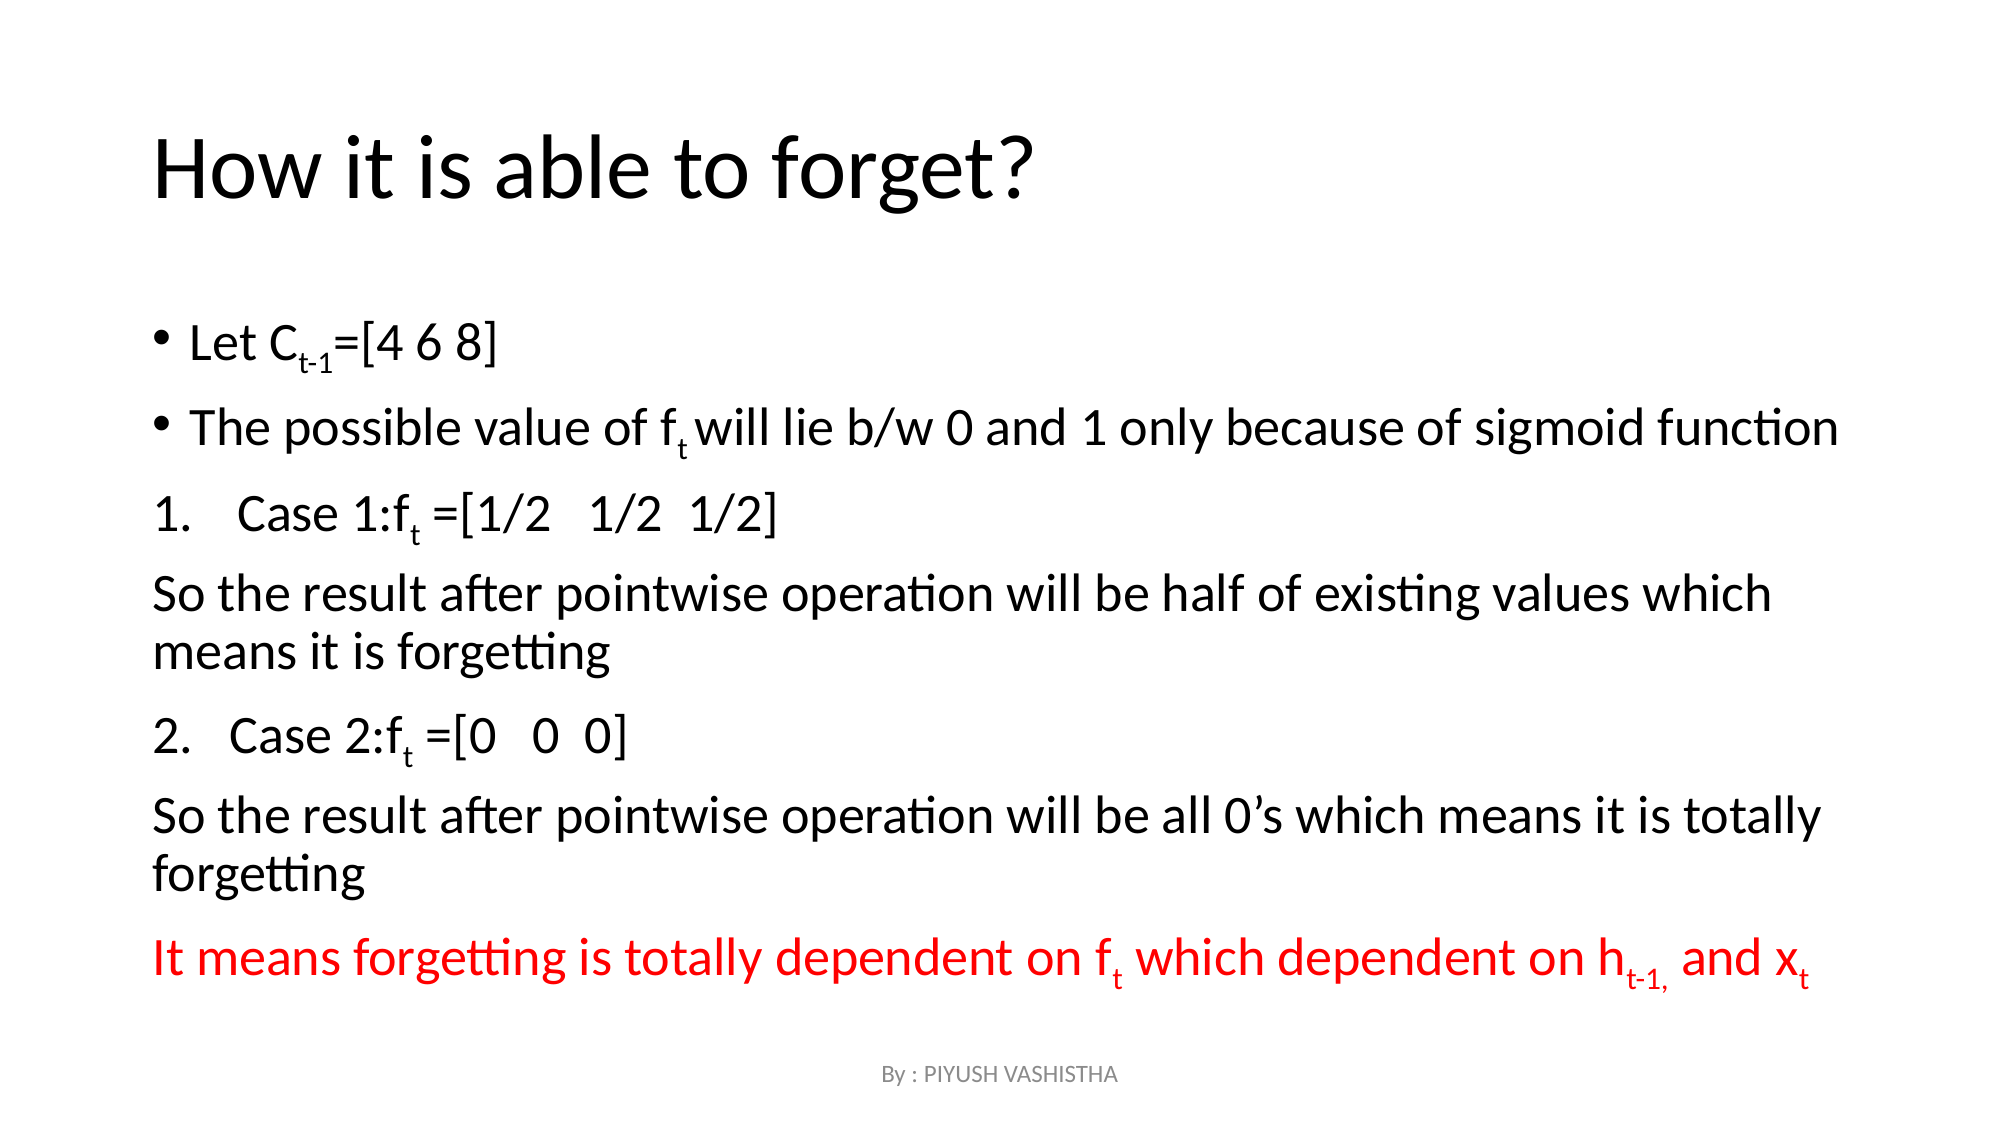

# How it is able to forget?
Let Ct-1=[4 6 8]
The possible value of ft will lie b/w 0 and 1 only because of sigmoid function
Case 1:ft =[1/2   1/2  1/2]
So the result after pointwise operation will be half of existing values which means it is forgetting
2.   Case 2:ft =[0   0  0]
So the result after pointwise operation will be all 0’s which means it is totally forgetting
It means forgetting is totally dependent on ft which dependent on ht-1, and xt

By : PIYUSH VASHISTHA